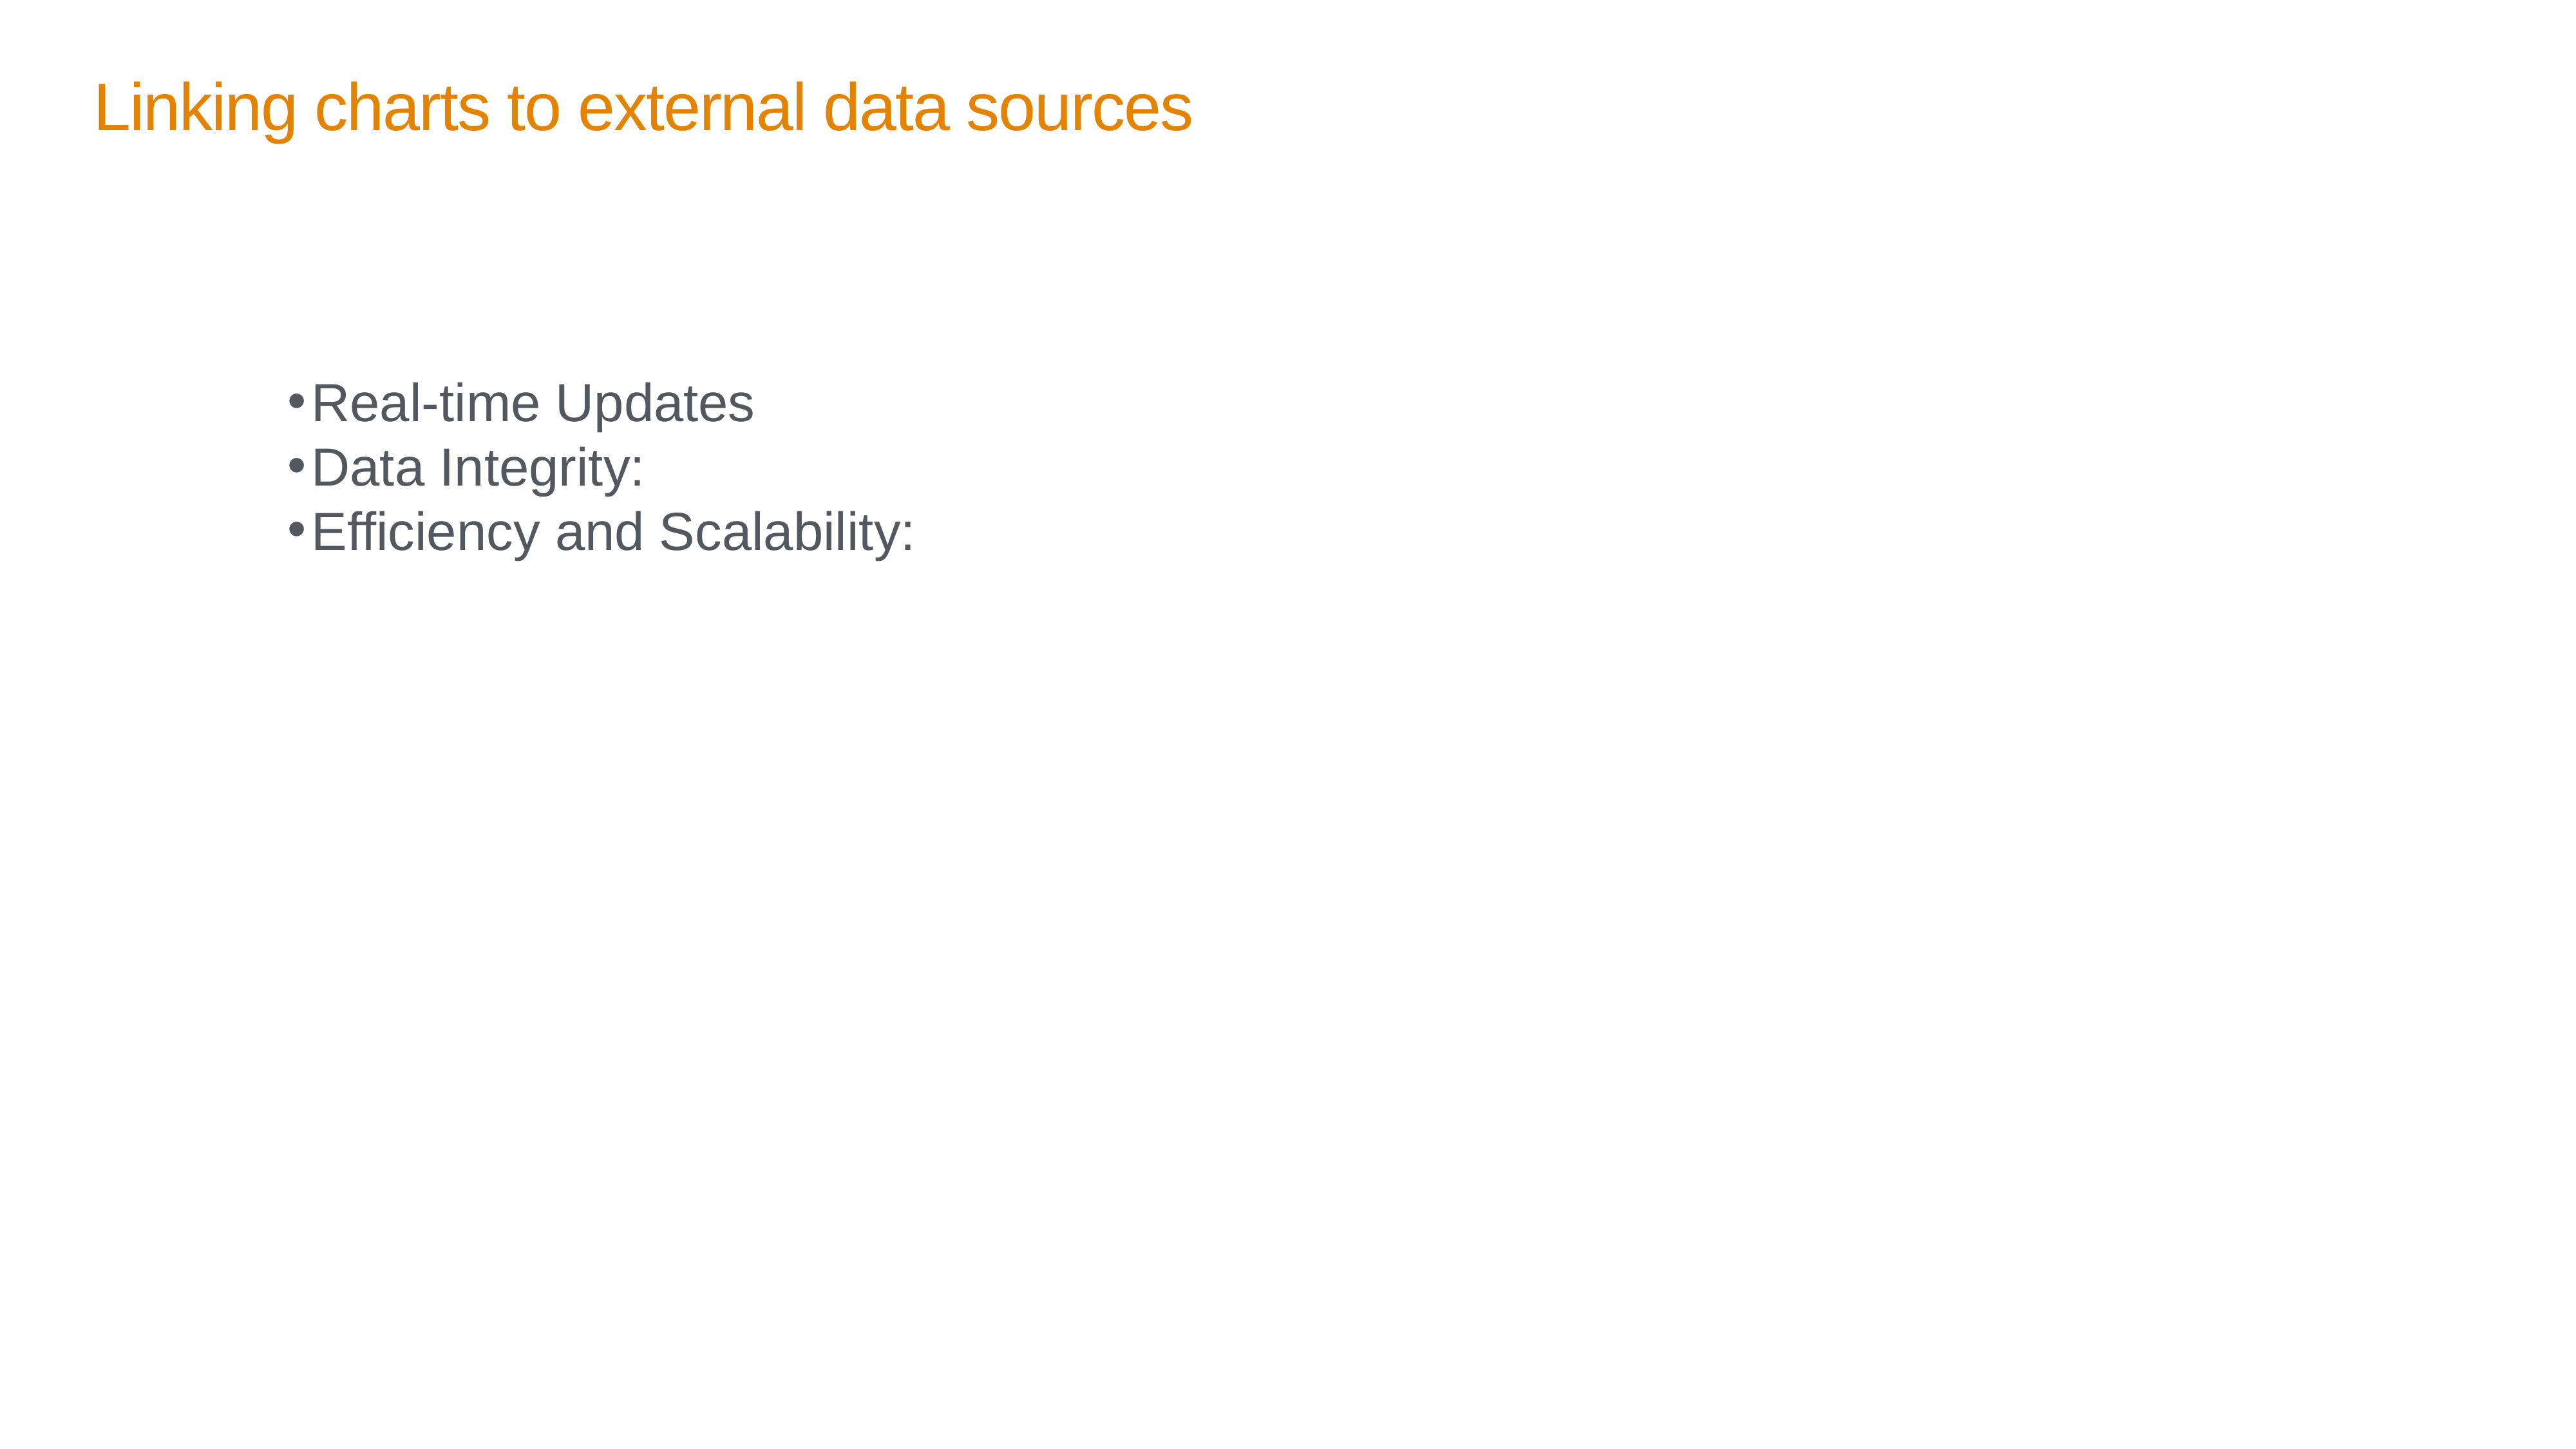

Linking charts to external data sources
Real-time Updates
Data Integrity:
Efficiency and Scalability: